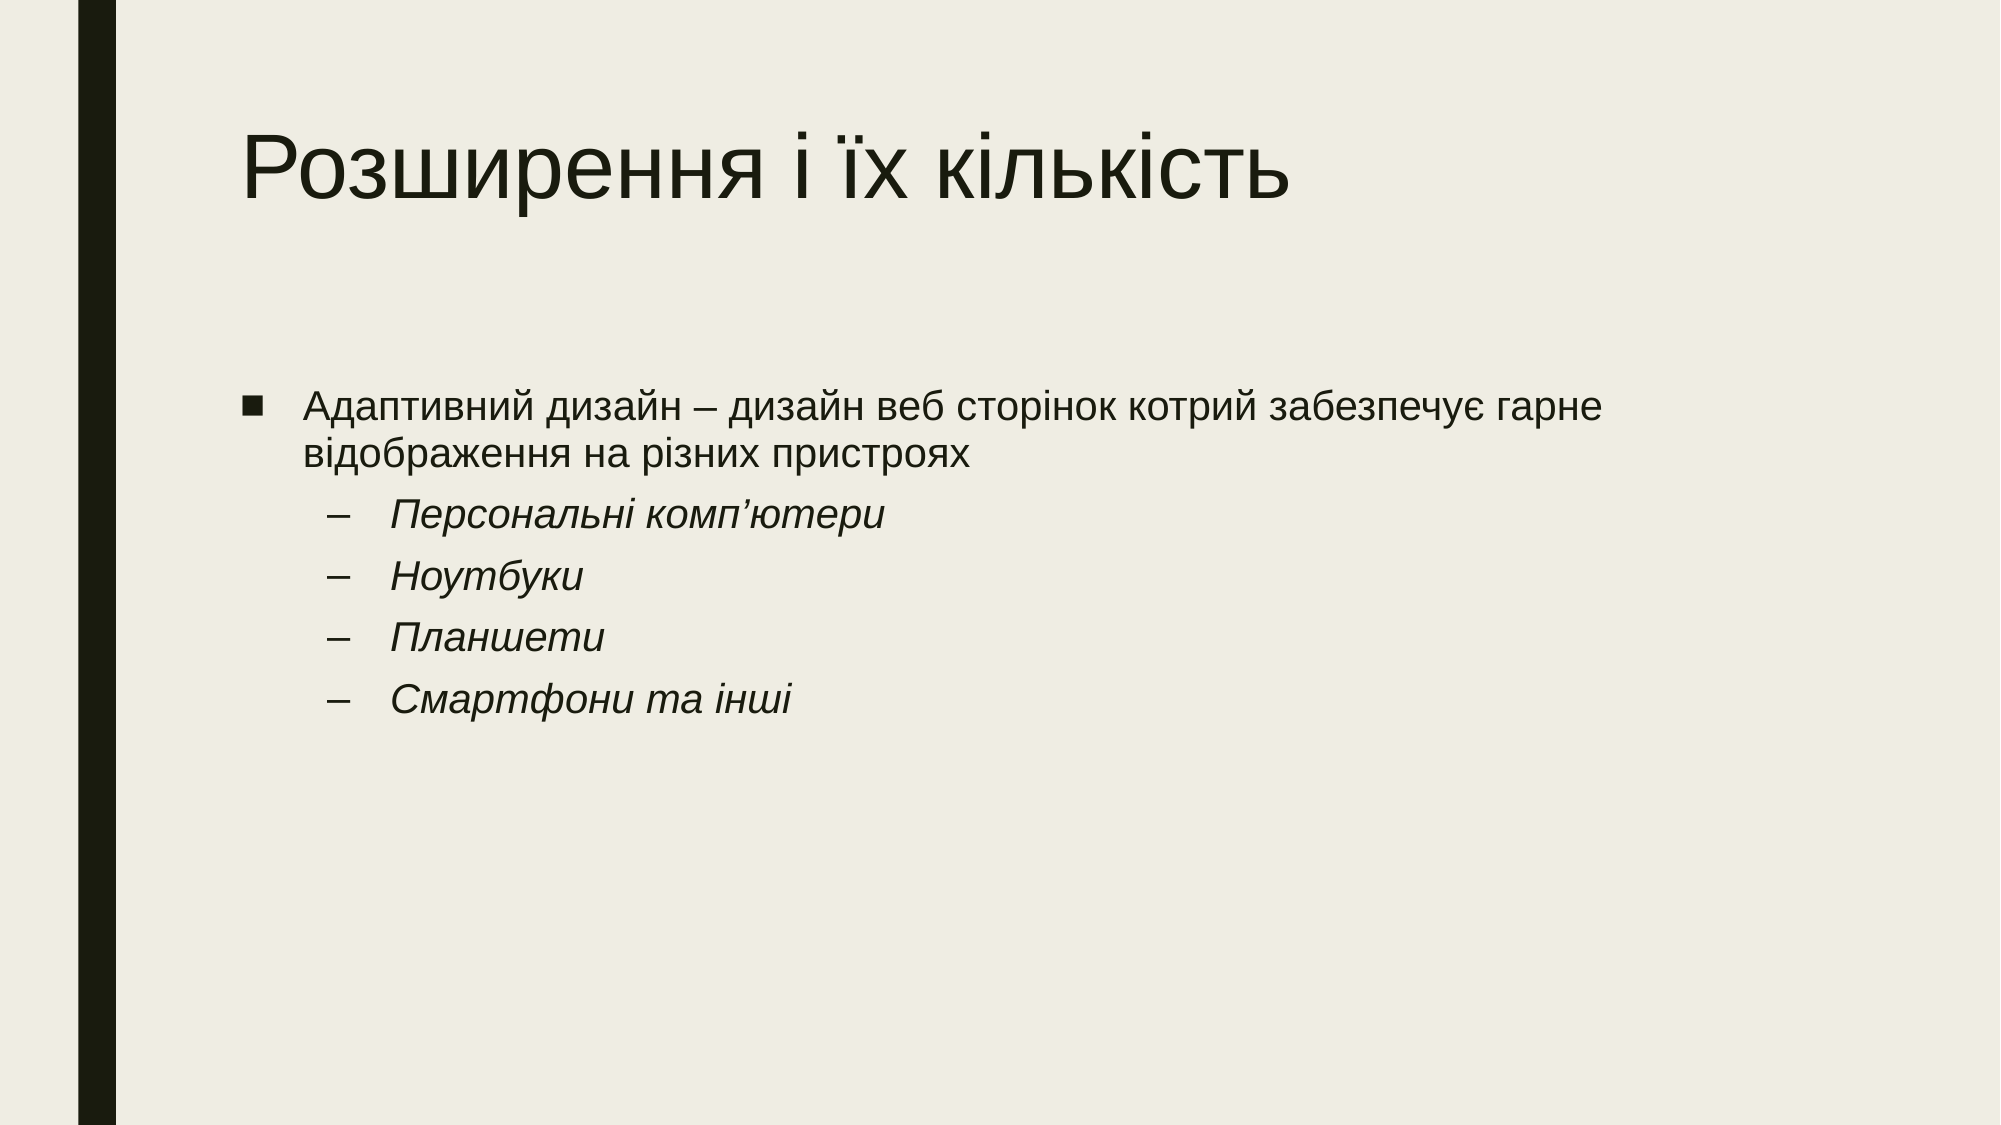

# Розширення і їх кількість
Адаптивний дизайн – дизайн веб сторінок котрий забезпечує гарне відображення на різних пристроях
Персональні комп’ютери
Ноутбуки
Планшети
Смартфони та інші